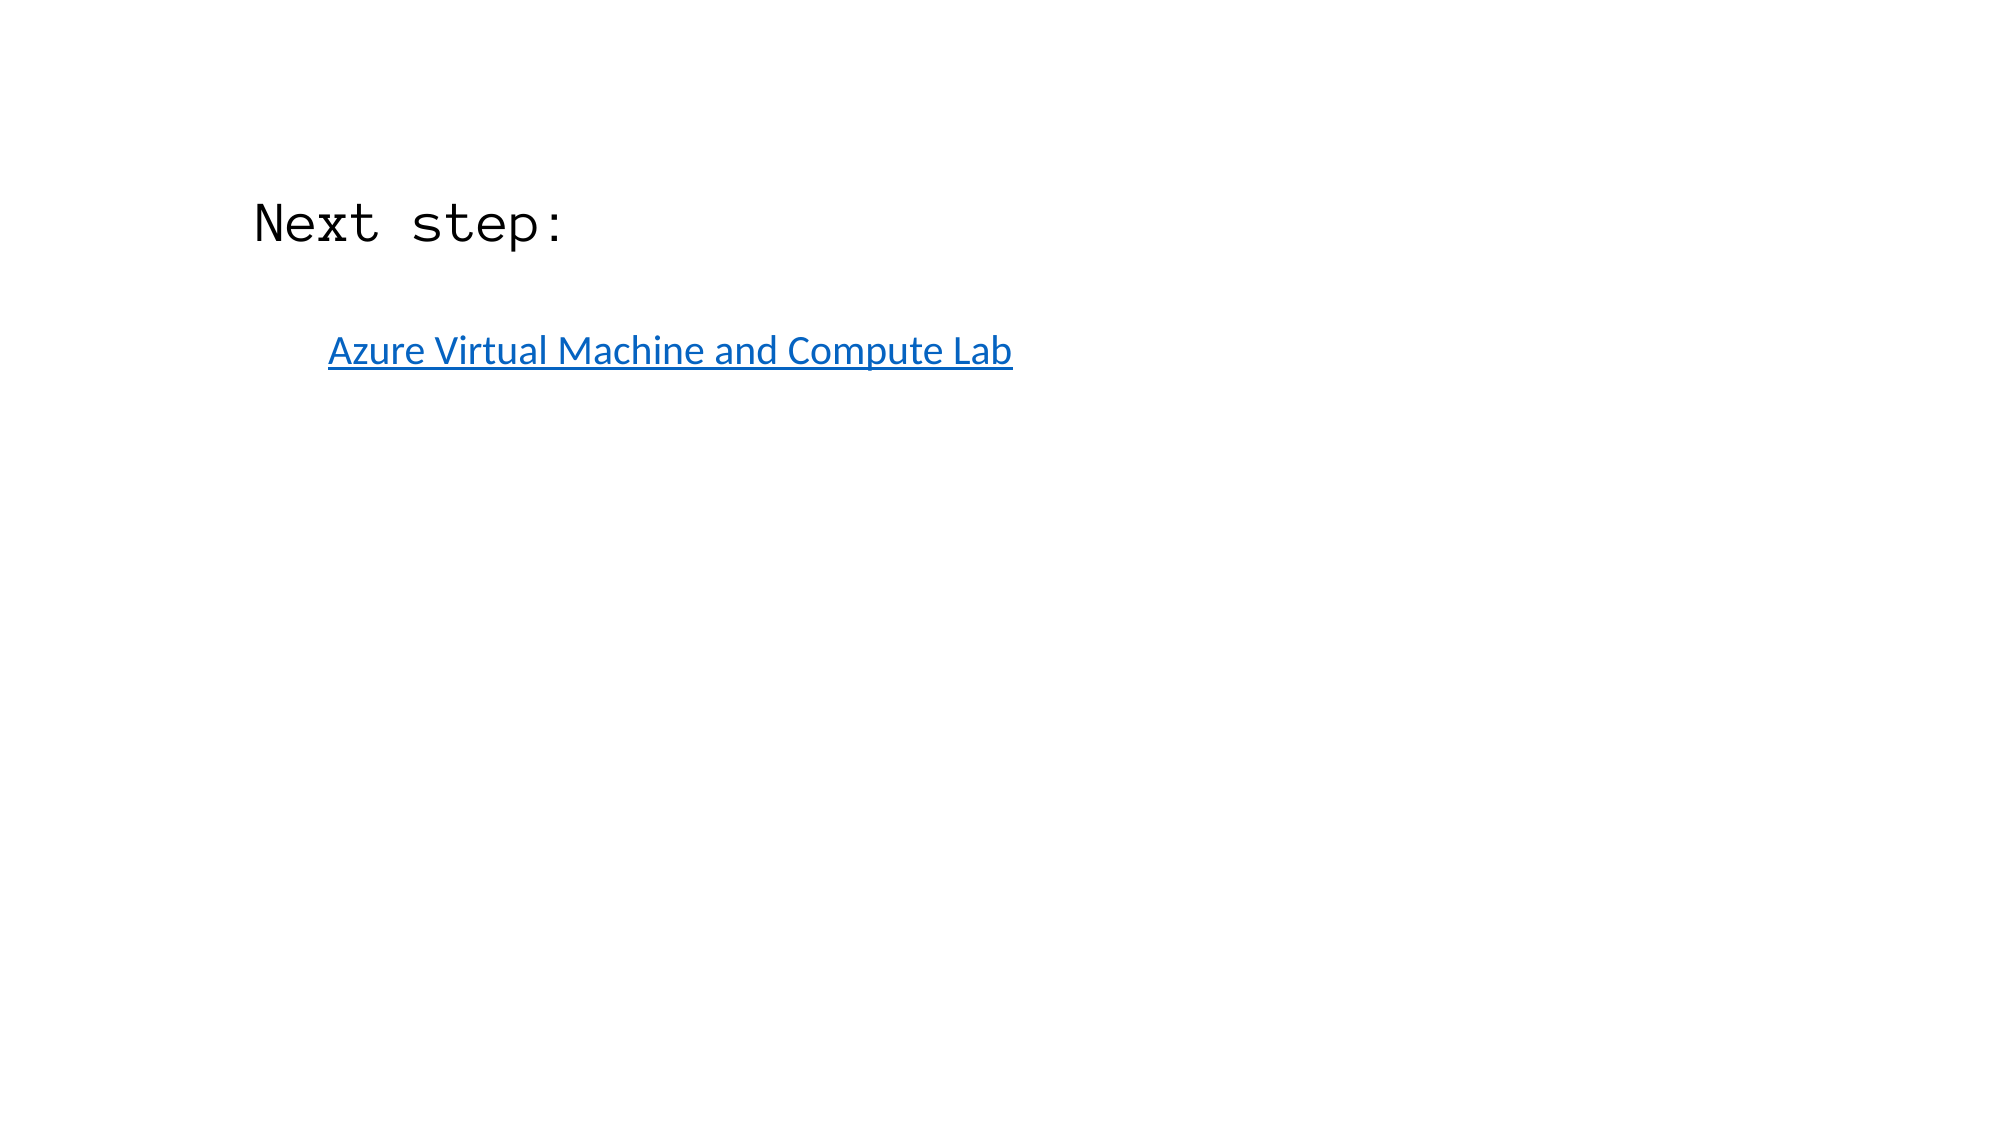

Next step:
Azure Virtual Machine and Compute Lab